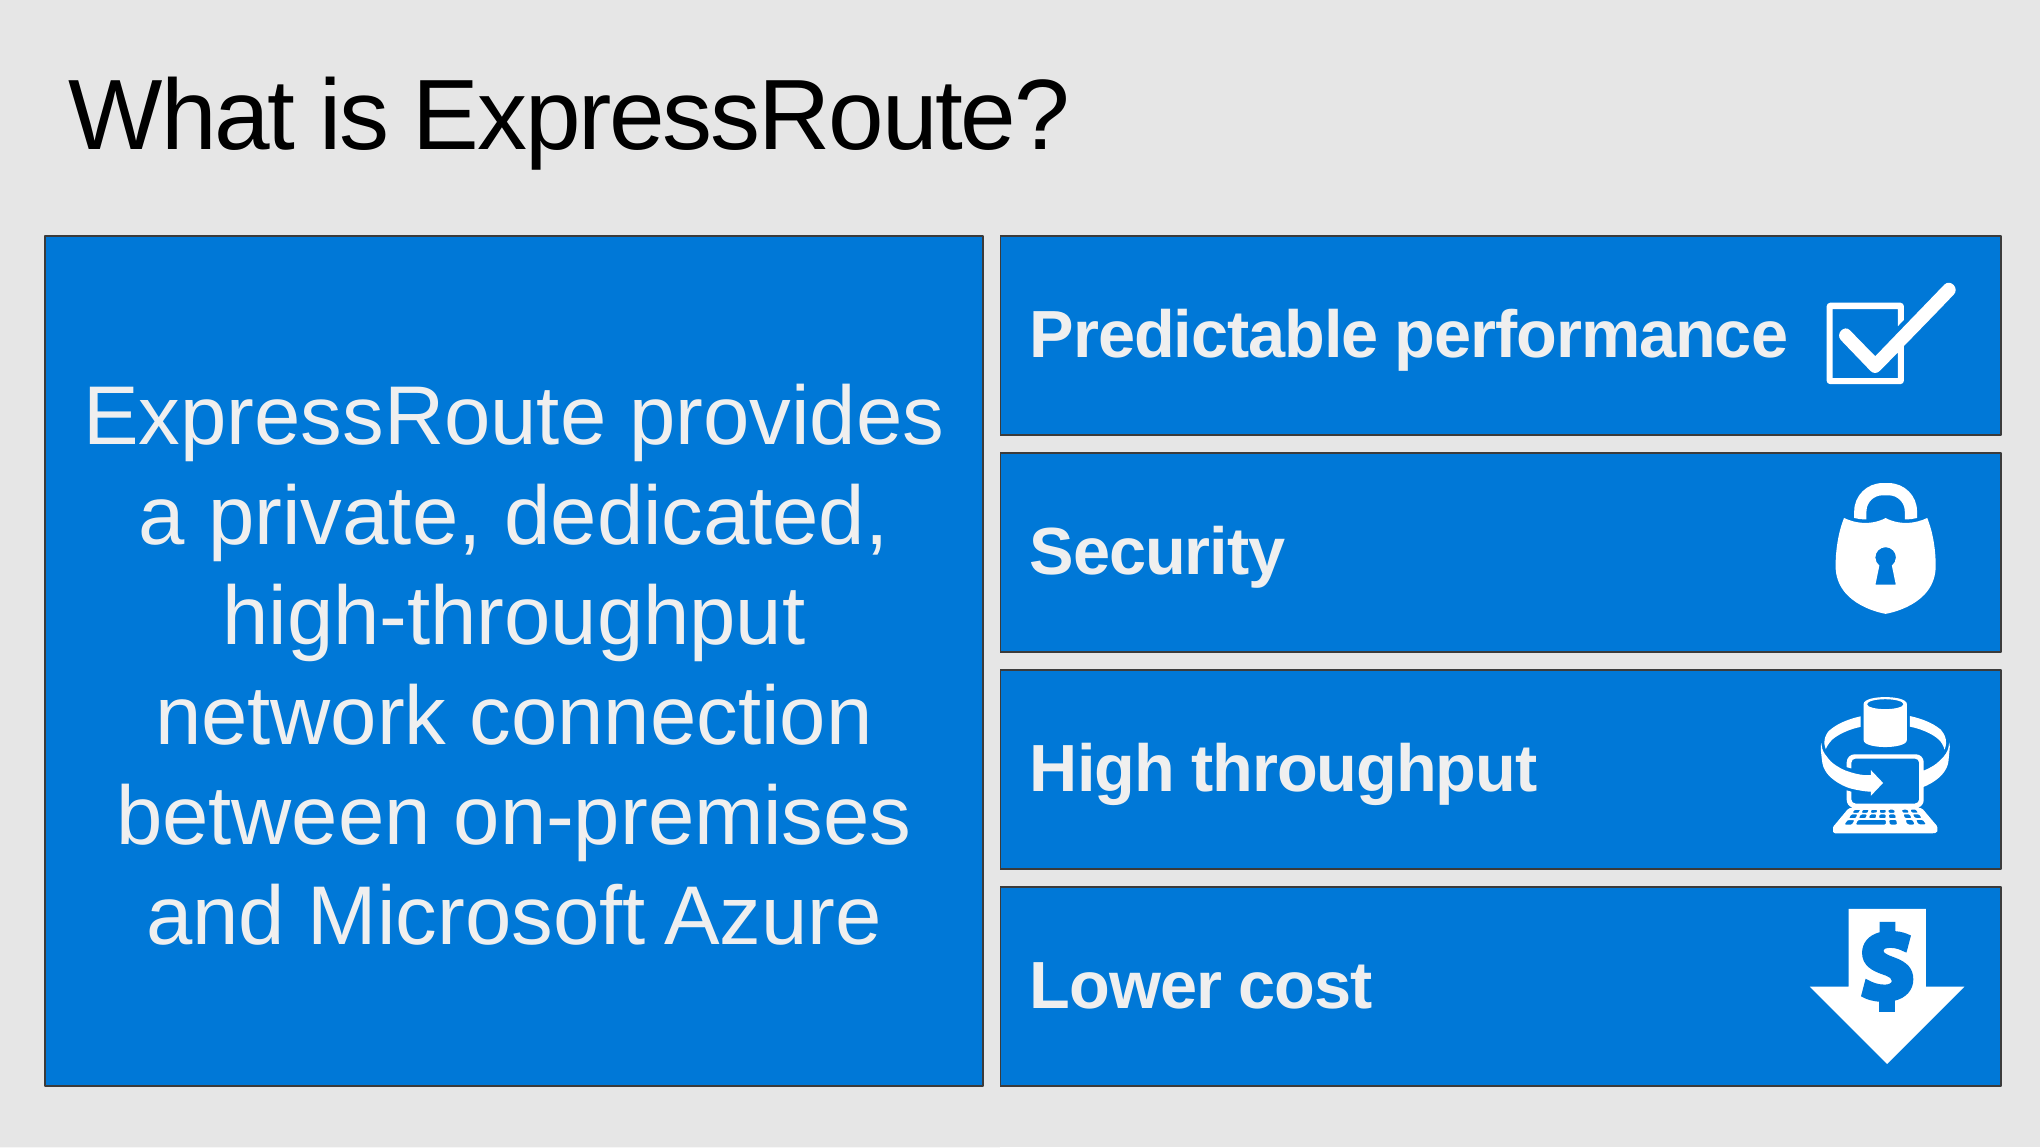

# What is ExpressRoute?

ExpressRoute provides a private, dedicated, high-throughput network connection between on-premises and Microsoft Azure
Predictable performance

Security

High throughput

Lower cost